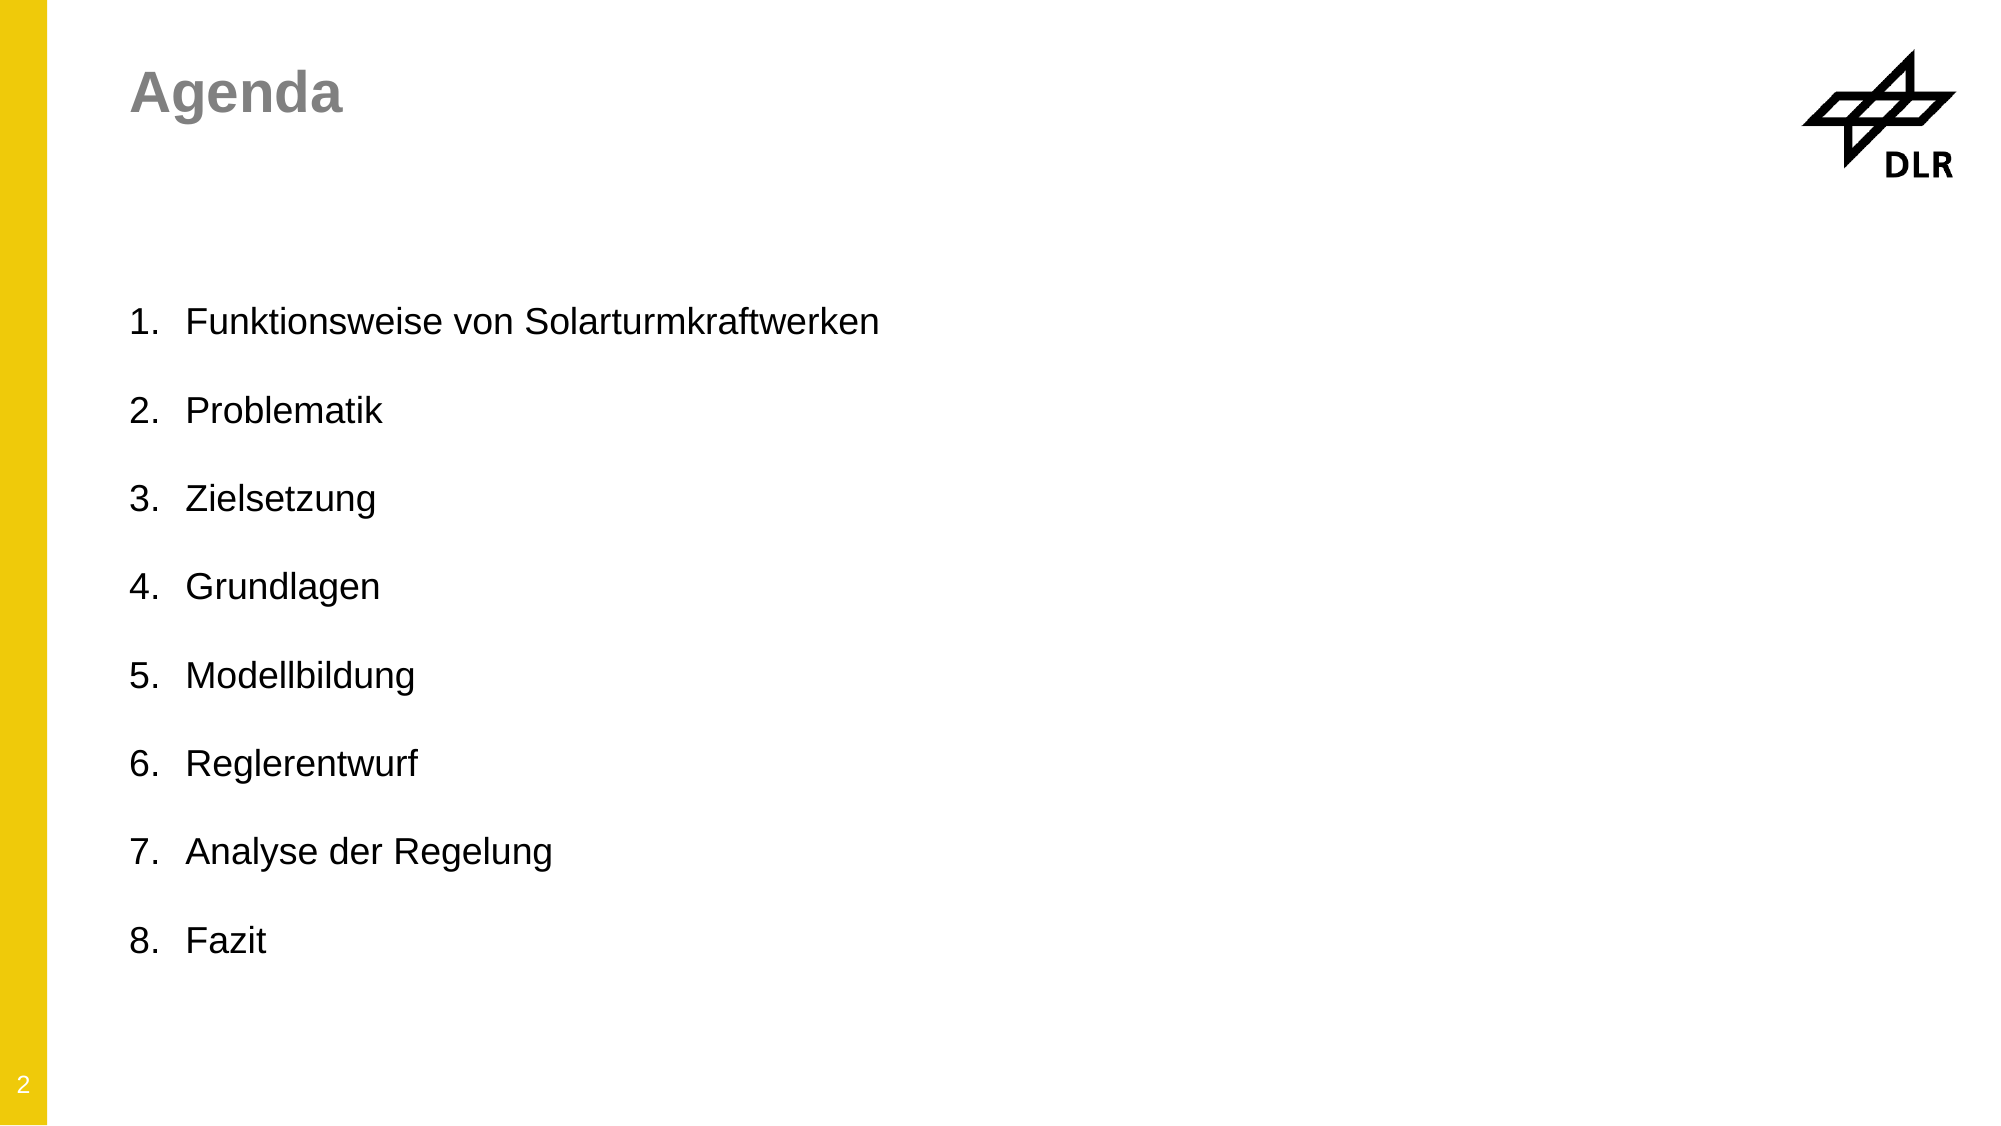

# Agenda
Funktionsweise von Solarturmkraftwerken
Problematik
Zielsetzung
Grundlagen
Modellbildung
Reglerentwurf
Analyse der Regelung
Fazit
2